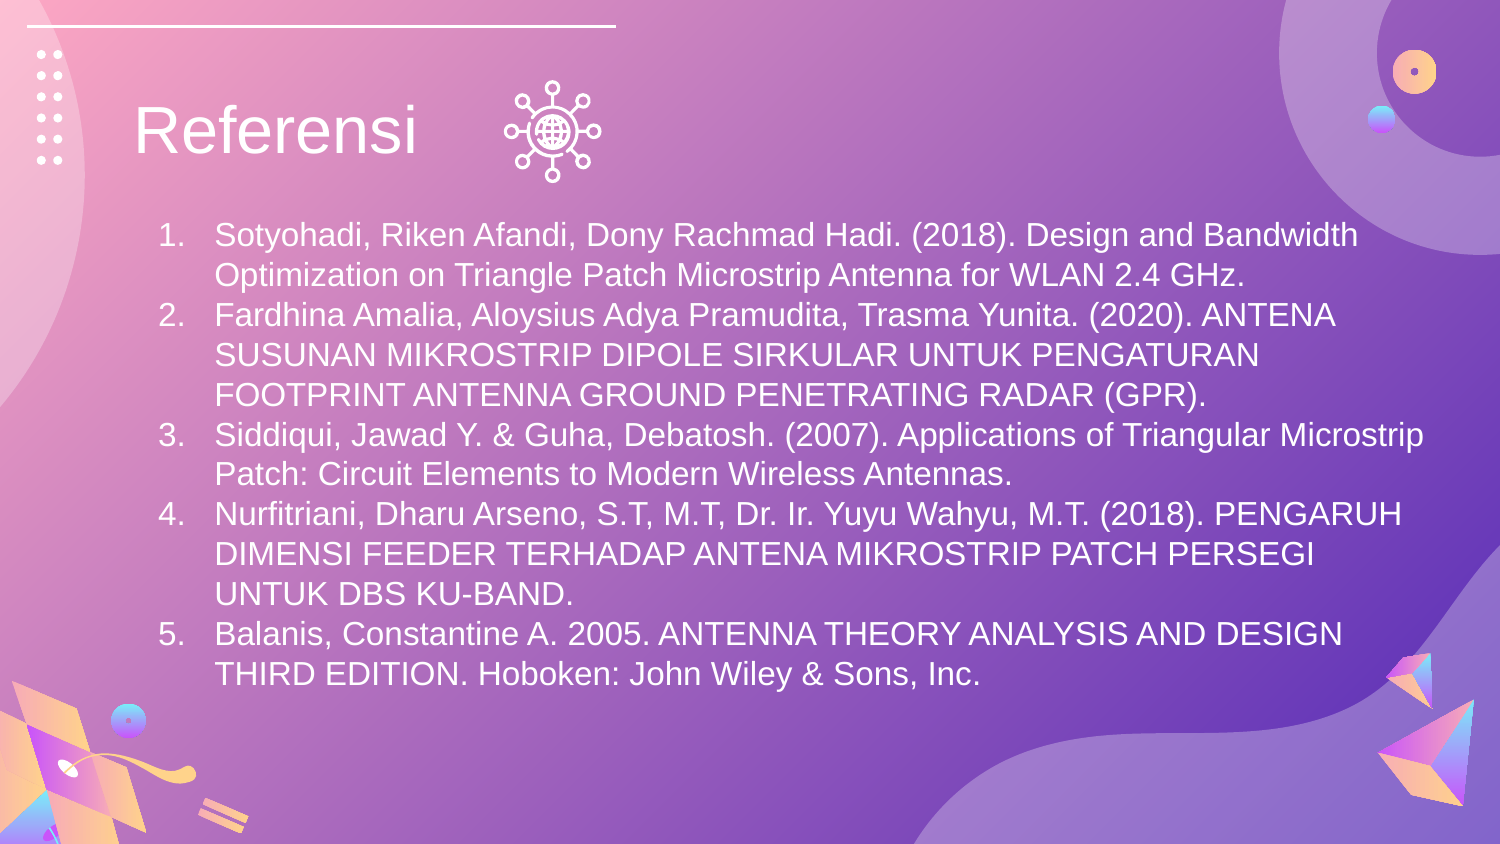

# Referensi

Sotyohadi, Riken Afandi, Dony Rachmad Hadi. (2018). Design and Bandwidth Optimization on Triangle Patch Microstrip Antenna for WLAN 2.4 GHz.
Fardhina Amalia, Aloysius Adya Pramudita, Trasma Yunita. (2020). ANTENA SUSUNAN MIKROSTRIP DIPOLE SIRKULAR UNTUK PENGATURAN FOOTPRINT ANTENNA GROUND PENETRATING RADAR (GPR).
Siddiqui, Jawad Y. & Guha, Debatosh. (2007). Applications of Triangular Microstrip Patch: Circuit Elements to Modern Wireless Antennas.
Nurfitriani, Dharu Arseno, S.T, M.T, Dr. Ir. Yuyu Wahyu, M.T. (2018). PENGARUH DIMENSI FEEDER TERHADAP ANTENA MIKROSTRIP PATCH PERSEGI UNTUK DBS KU-BAND.
Balanis, Constantine A. 2005. ANTENNA THEORY ANALYSIS AND DESIGN THIRD EDITION. Hoboken: John Wiley & Sons, Inc.